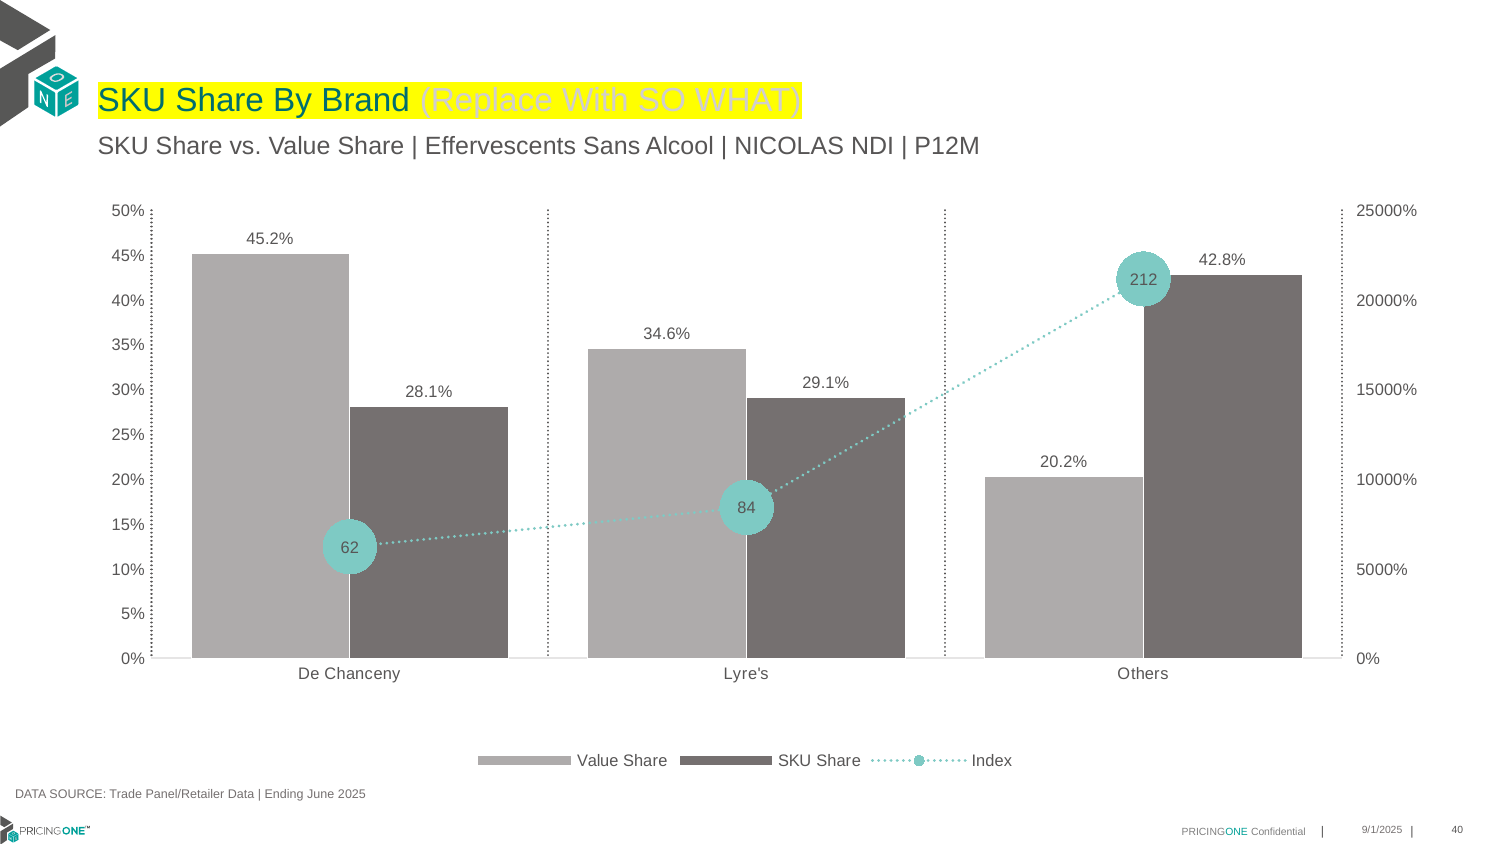

# SKU Share By Brand (Replace With SO WHAT)
SKU Share vs. Value Share | Effervescents Sans Alcool | NICOLAS NDI | P12M

### Chart

| Category | Value Share | SKU Share | Index |
|---|---|---|---|
| De Chanceny | 0.45213065515299417 | 0.281045751633987 | 62.160295576261106 |
| Lyre's | 0.3455978975032852 | 0.2908496732026144 | 84.15840353885534 |
| Others | 0.20227144734372066 | 0.4281045751633988 | 211.6485449554919 |
DATA SOURCE: Trade Panel/Retailer Data | Ending June 2025

9/1/2025
40